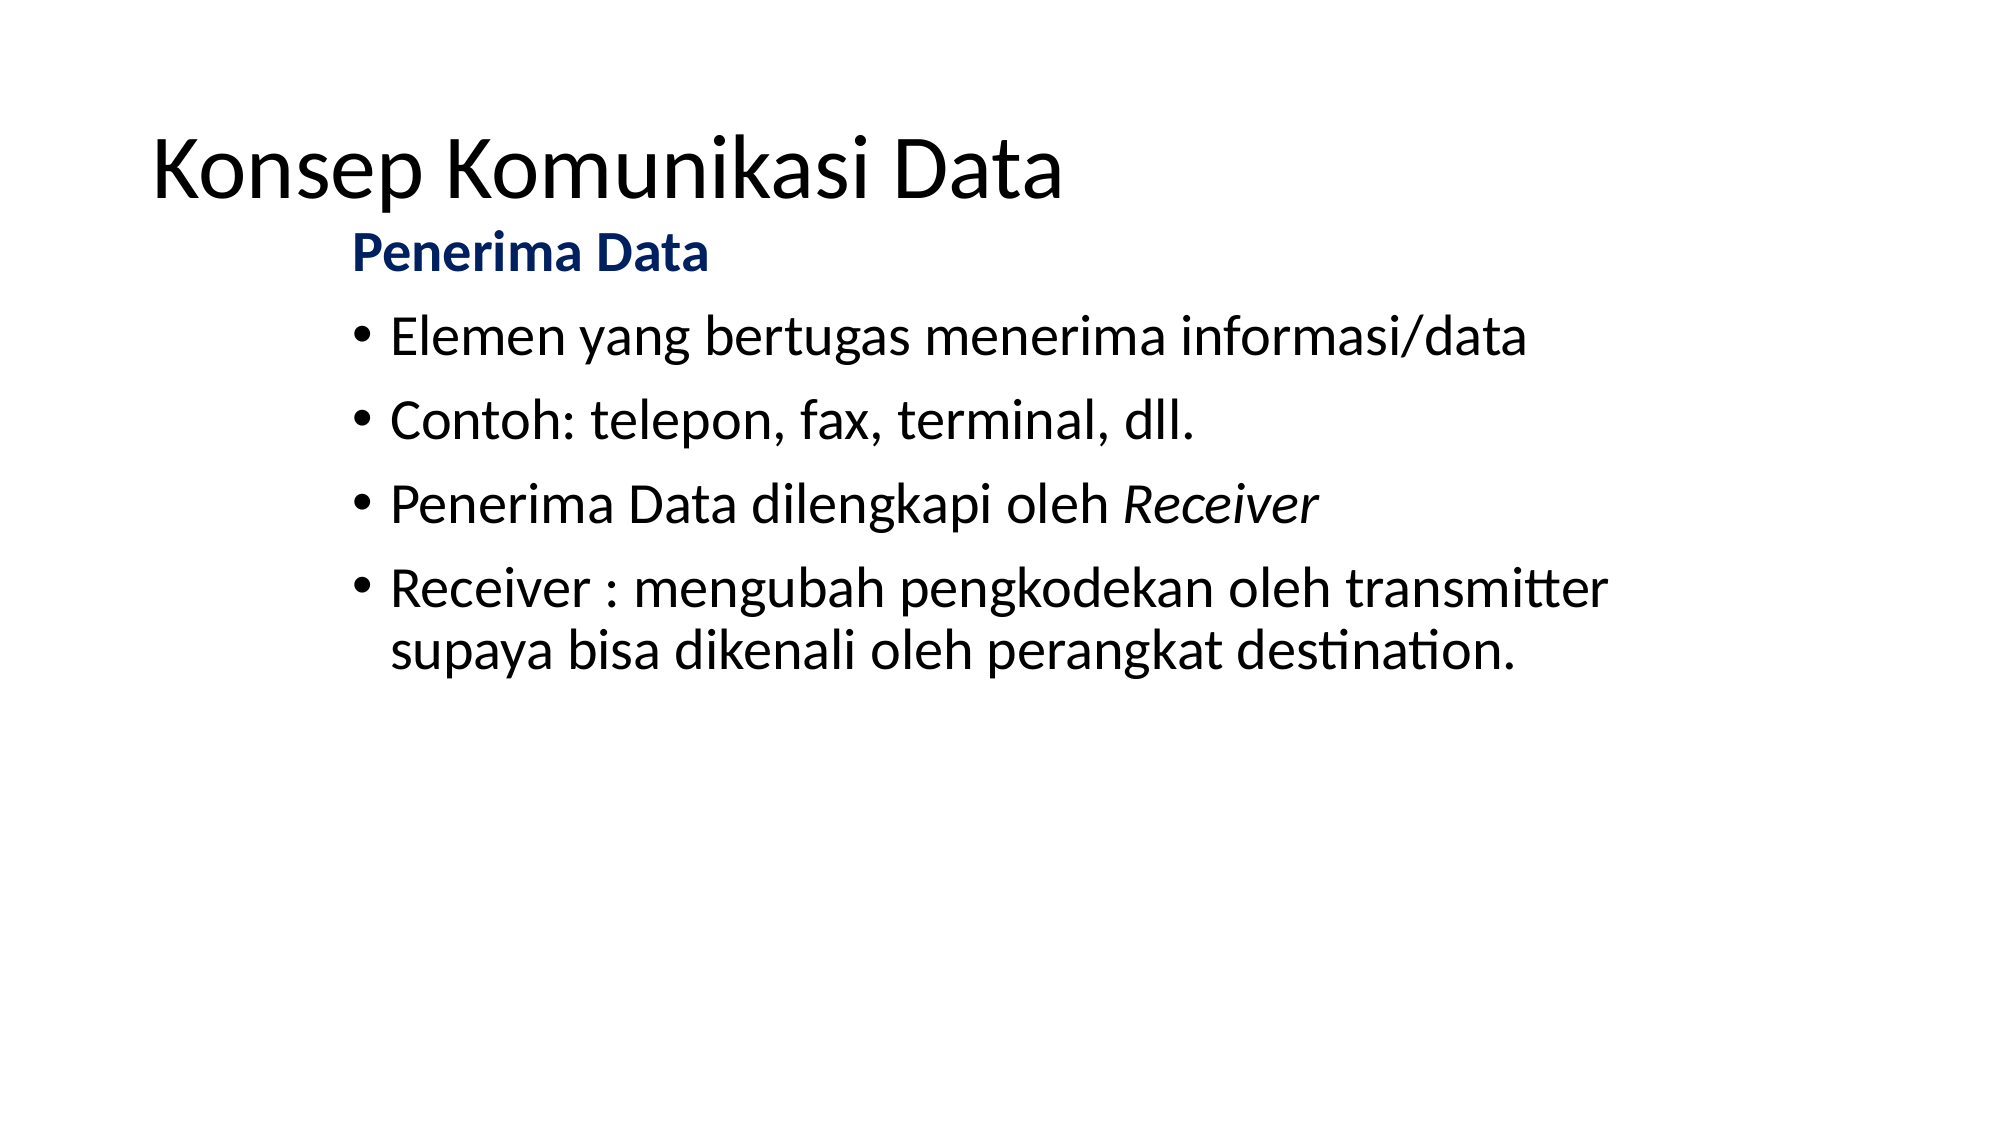

# Konsep Komunikasi Data
Penerima Data
Elemen yang bertugas menerima informasi/data
Contoh: telepon, fax, terminal, dll.
Penerima Data dilengkapi oleh Receiver
Receiver : mengubah pengkodekan oleh transmitter supaya bisa dikenali oleh perangkat destination.